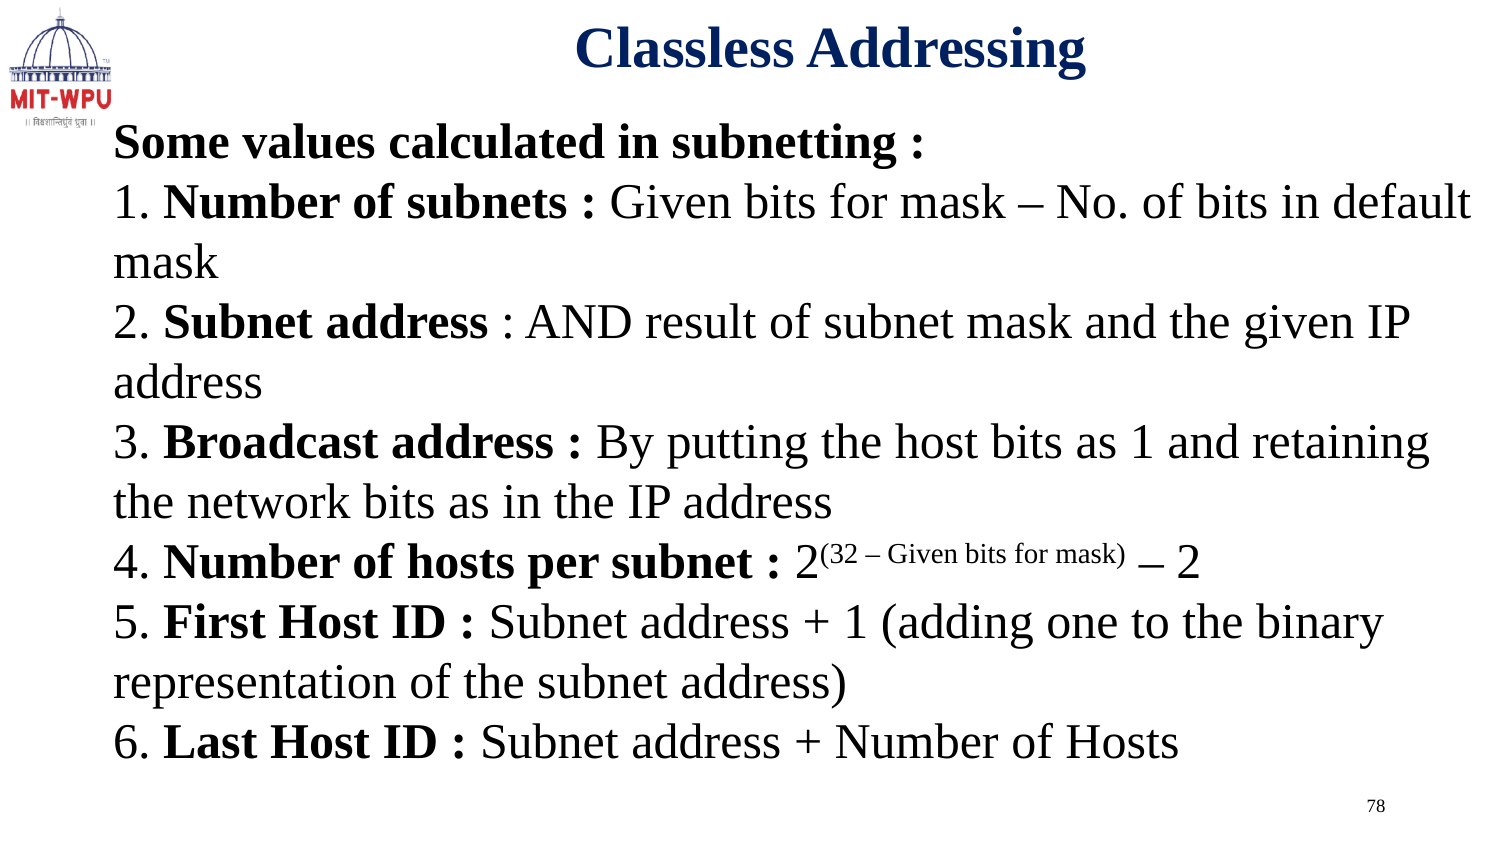

Classless Addressing
Some values calculated in subnetting :
1. Number of subnets : Given bits for mask – No. of bits in default mask
2. Subnet address : AND result of subnet mask and the given IP address
3. Broadcast address : By putting the host bits as 1 and retaining the network bits as in the IP address
4. Number of hosts per subnet : 2(32 – Given bits for mask) – 2
5. First Host ID : Subnet address + 1 (adding one to the binary representation of the subnet address)
6. Last Host ID : Subnet address + Number of Hosts

78